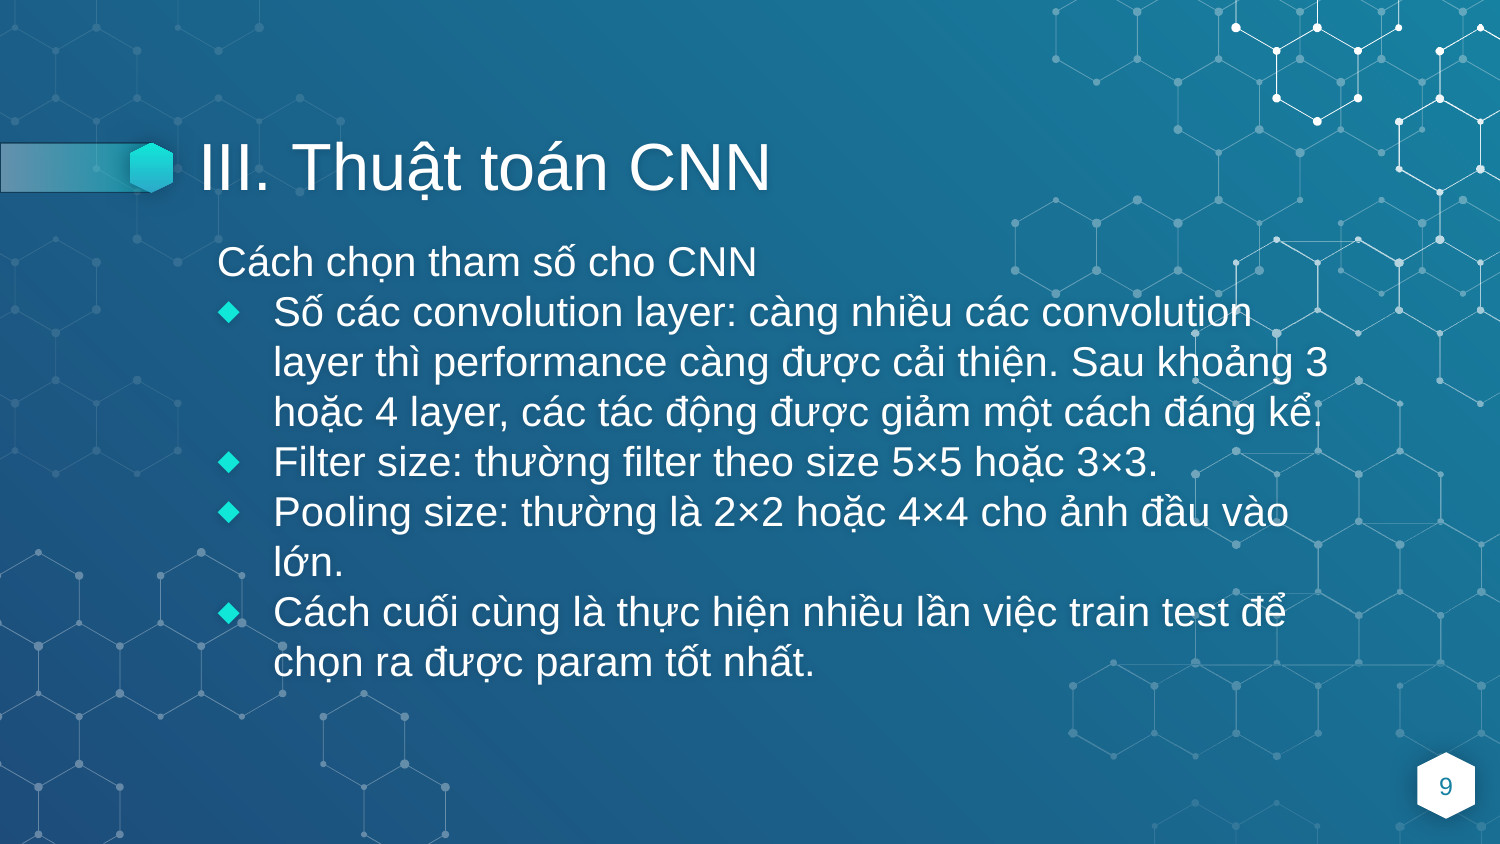

# Thuật toán CNN
Cách chọn tham số cho CNN
Số các convolution layer: càng nhiều các convolution layer thì performance càng được cải thiện. Sau khoảng 3 hoặc 4 layer, các tác động được giảm một cách đáng kể.
Filter size: thường filter theo size 5×5 hoặc 3×3.
Pooling size: thường là 2×2 hoặc 4×4 cho ảnh đầu vào lớn.
Cách cuối cùng là thực hiện nhiều lần việc train test để chọn ra được param tốt nhất.
9